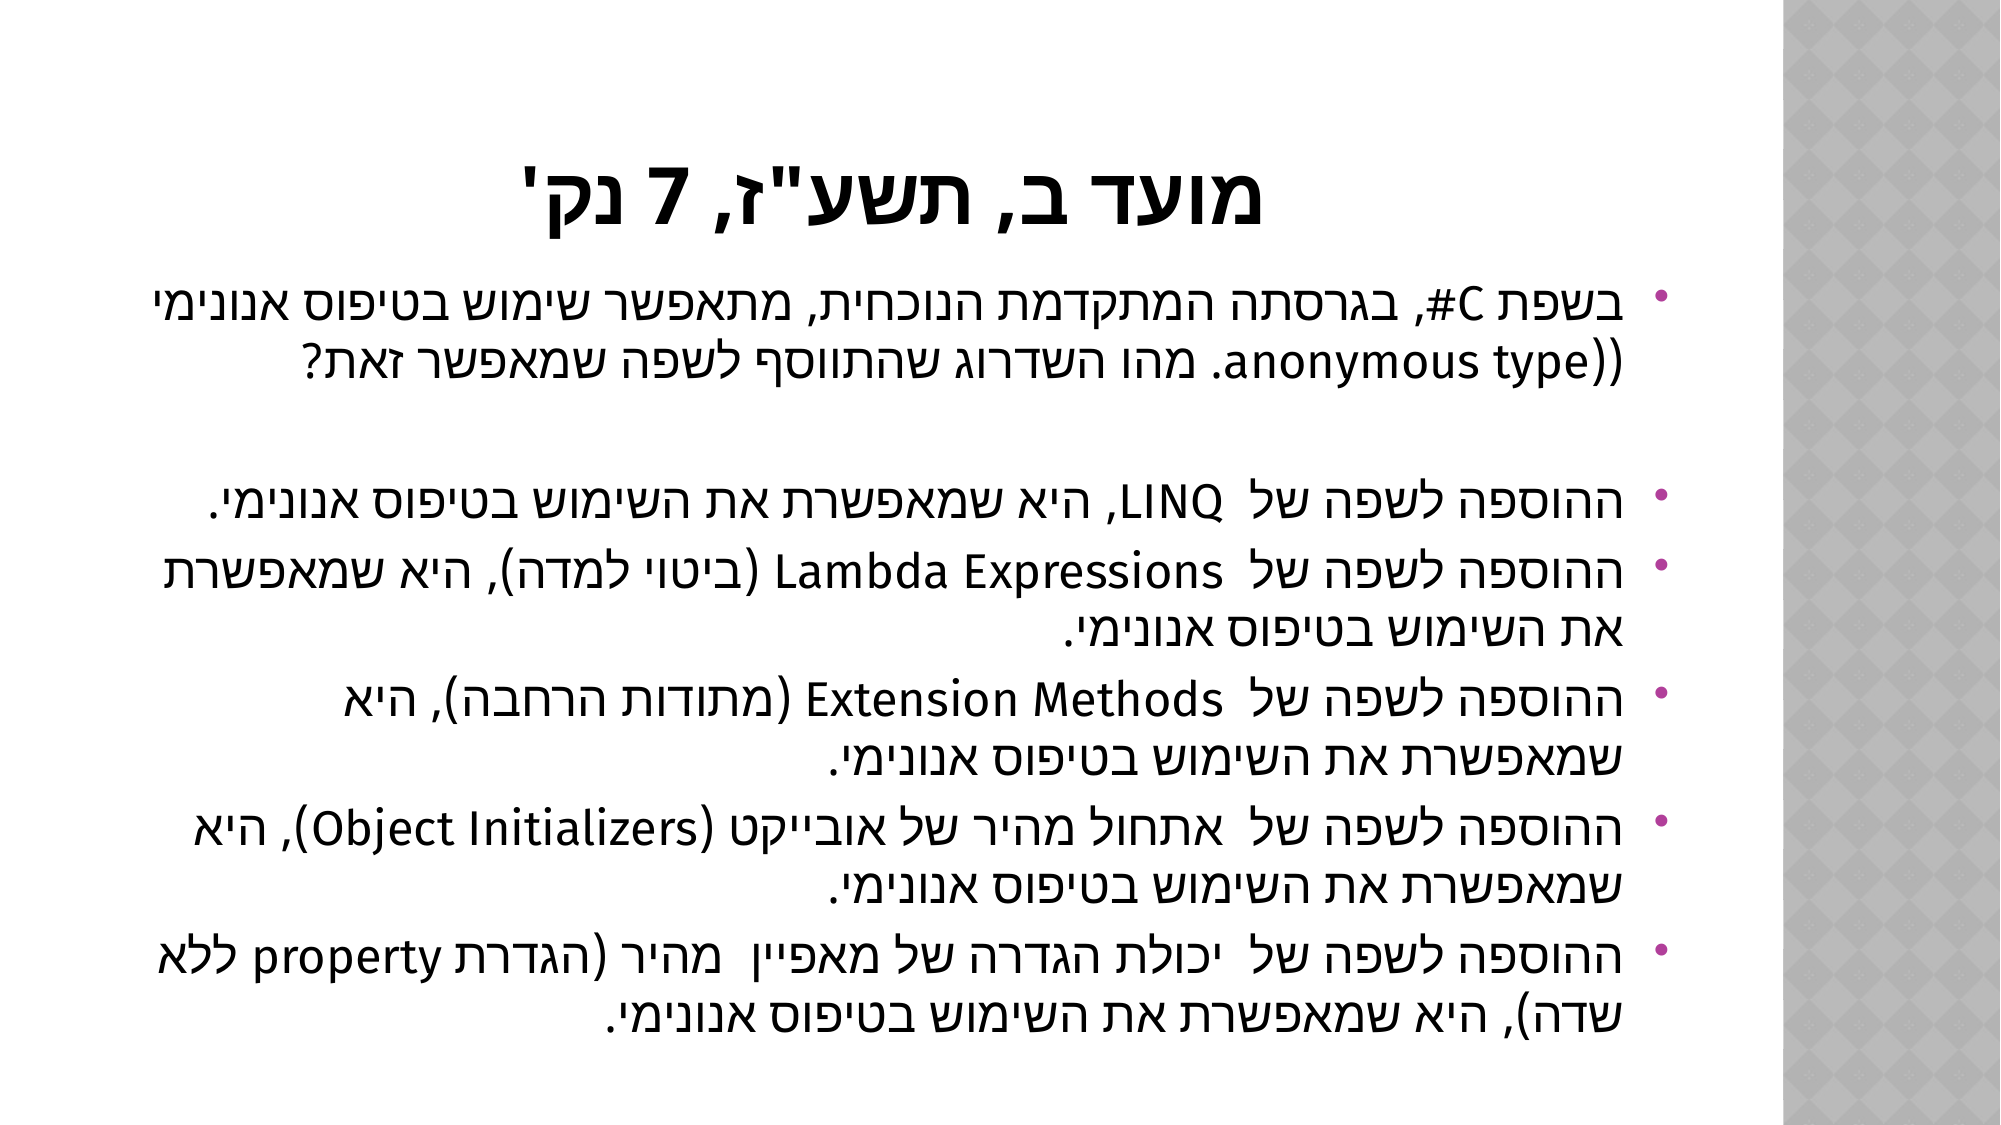

# מועד ב, תשע"ז, 7 נק'
בשפת C#, בגרסתה המתקדמת הנוכחית, מתאפשר שימוש בטיפוס אנונימי ((anonymous type. מהו השדרוג שהתווסף לשפה שמאפשר זאת?

ההוספה לשפה של  LINQ, היא שמאפשרת את השימוש בטיפוס אנונימי.
ההוספה לשפה של  Lambda Expressions (ביטוי למדה), היא שמאפשרת את השימוש בטיפוס אנונימי.
ההוספה לשפה של  Extension Methods (מתודות הרחבה), היא שמאפשרת את השימוש בטיפוס אנונימי.
ההוספה לשפה של  אתחול מהיר של אובייקט (Object Initializers), היא שמאפשרת את השימוש בטיפוס אנונימי.
ההוספה לשפה של  יכולת הגדרה של מאפיין  מהיר (הגדרת property ללא שדה), היא שמאפשרת את השימוש בטיפוס אנונימי.